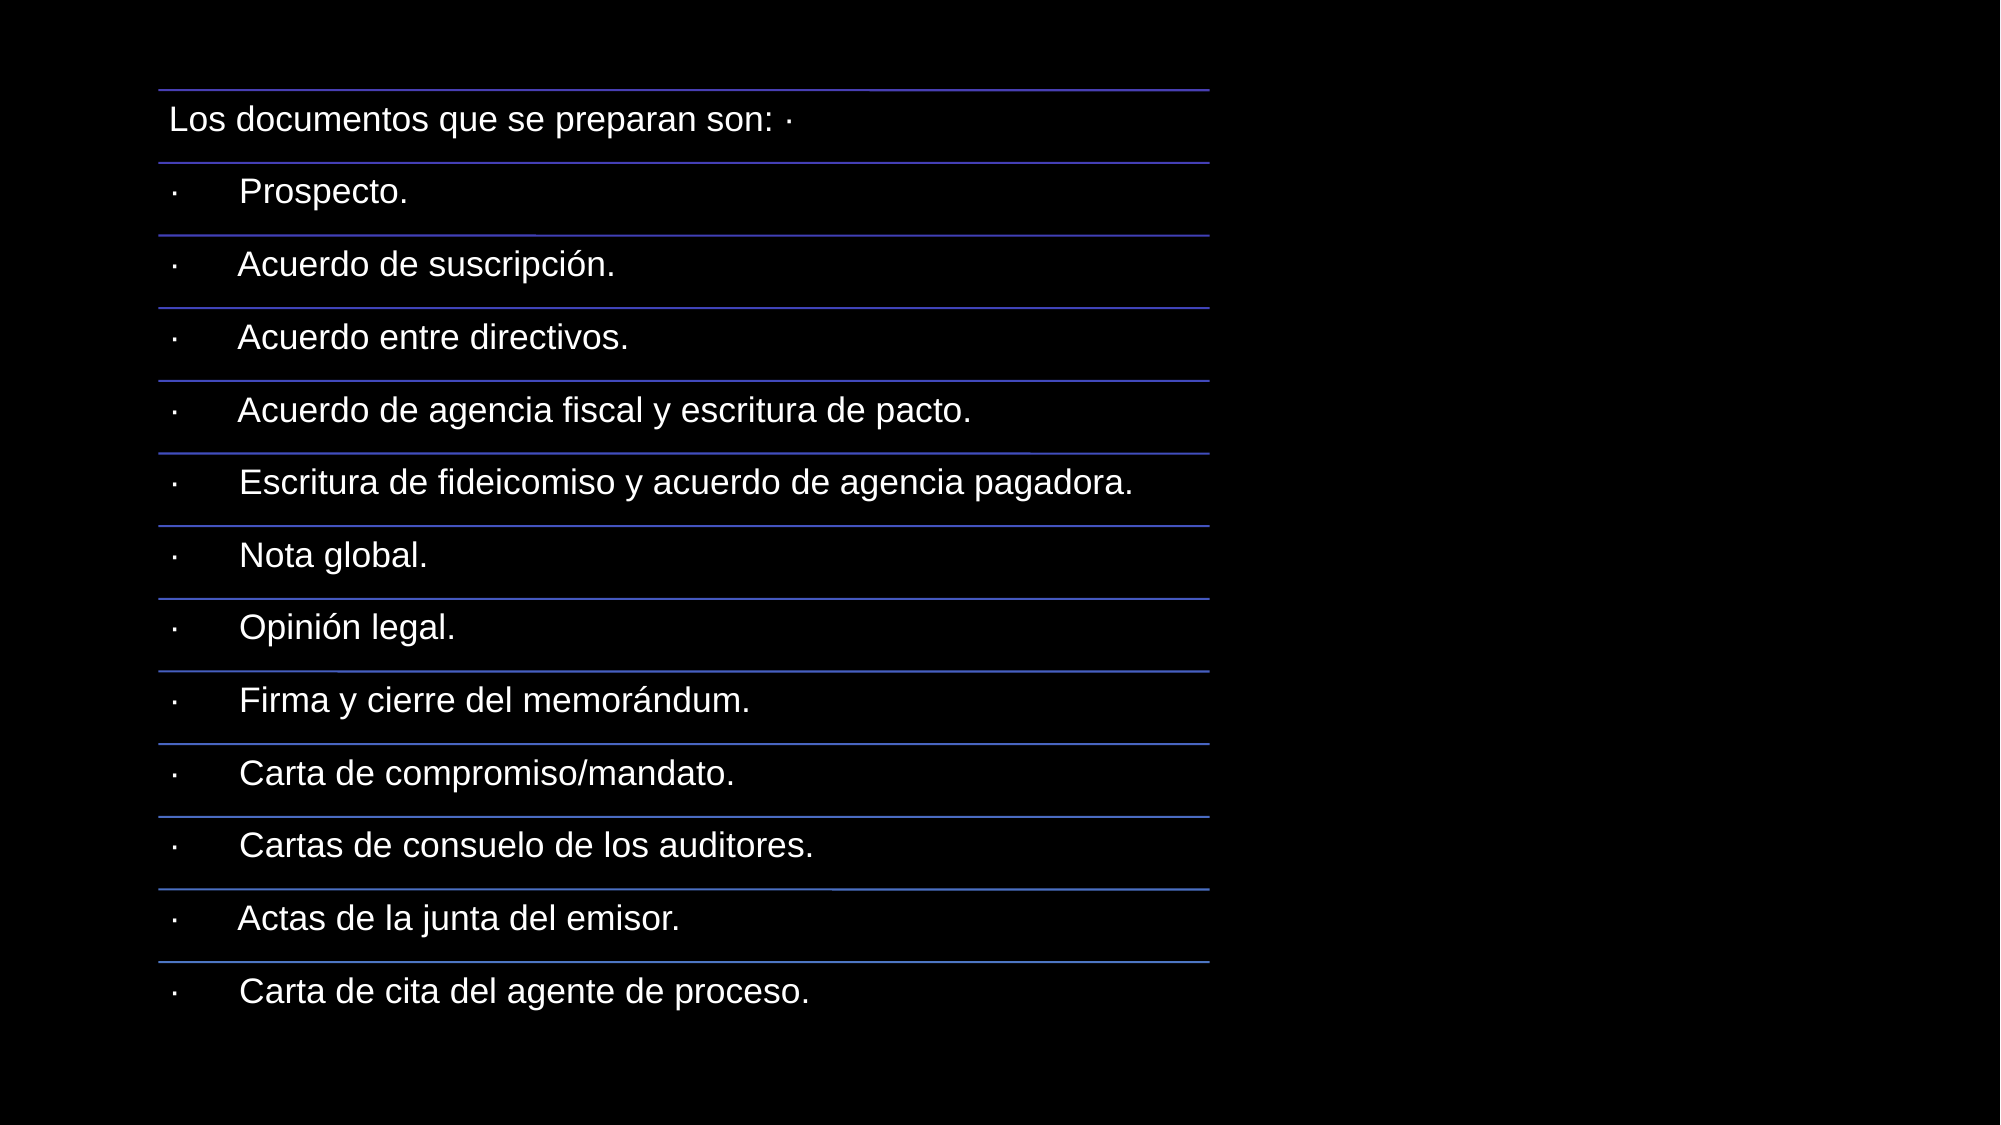

Los documentos que se preparan son: ·
·      Prospecto.
·      Acuerdo de suscripción.
·      Acuerdo entre directivos.
·      Acuerdo de agencia fiscal y escritura de pacto.
·      Escritura de fideicomiso y acuerdo de agencia pagadora.
·      Nota global.
·      Opinión legal.
·      Firma y cierre del memorándum.
·      Carta de compromiso/mandato.
·      Cartas de consuelo de los auditores.
·      Actas de la junta del emisor.
·      Carta de cita del agente de proceso.